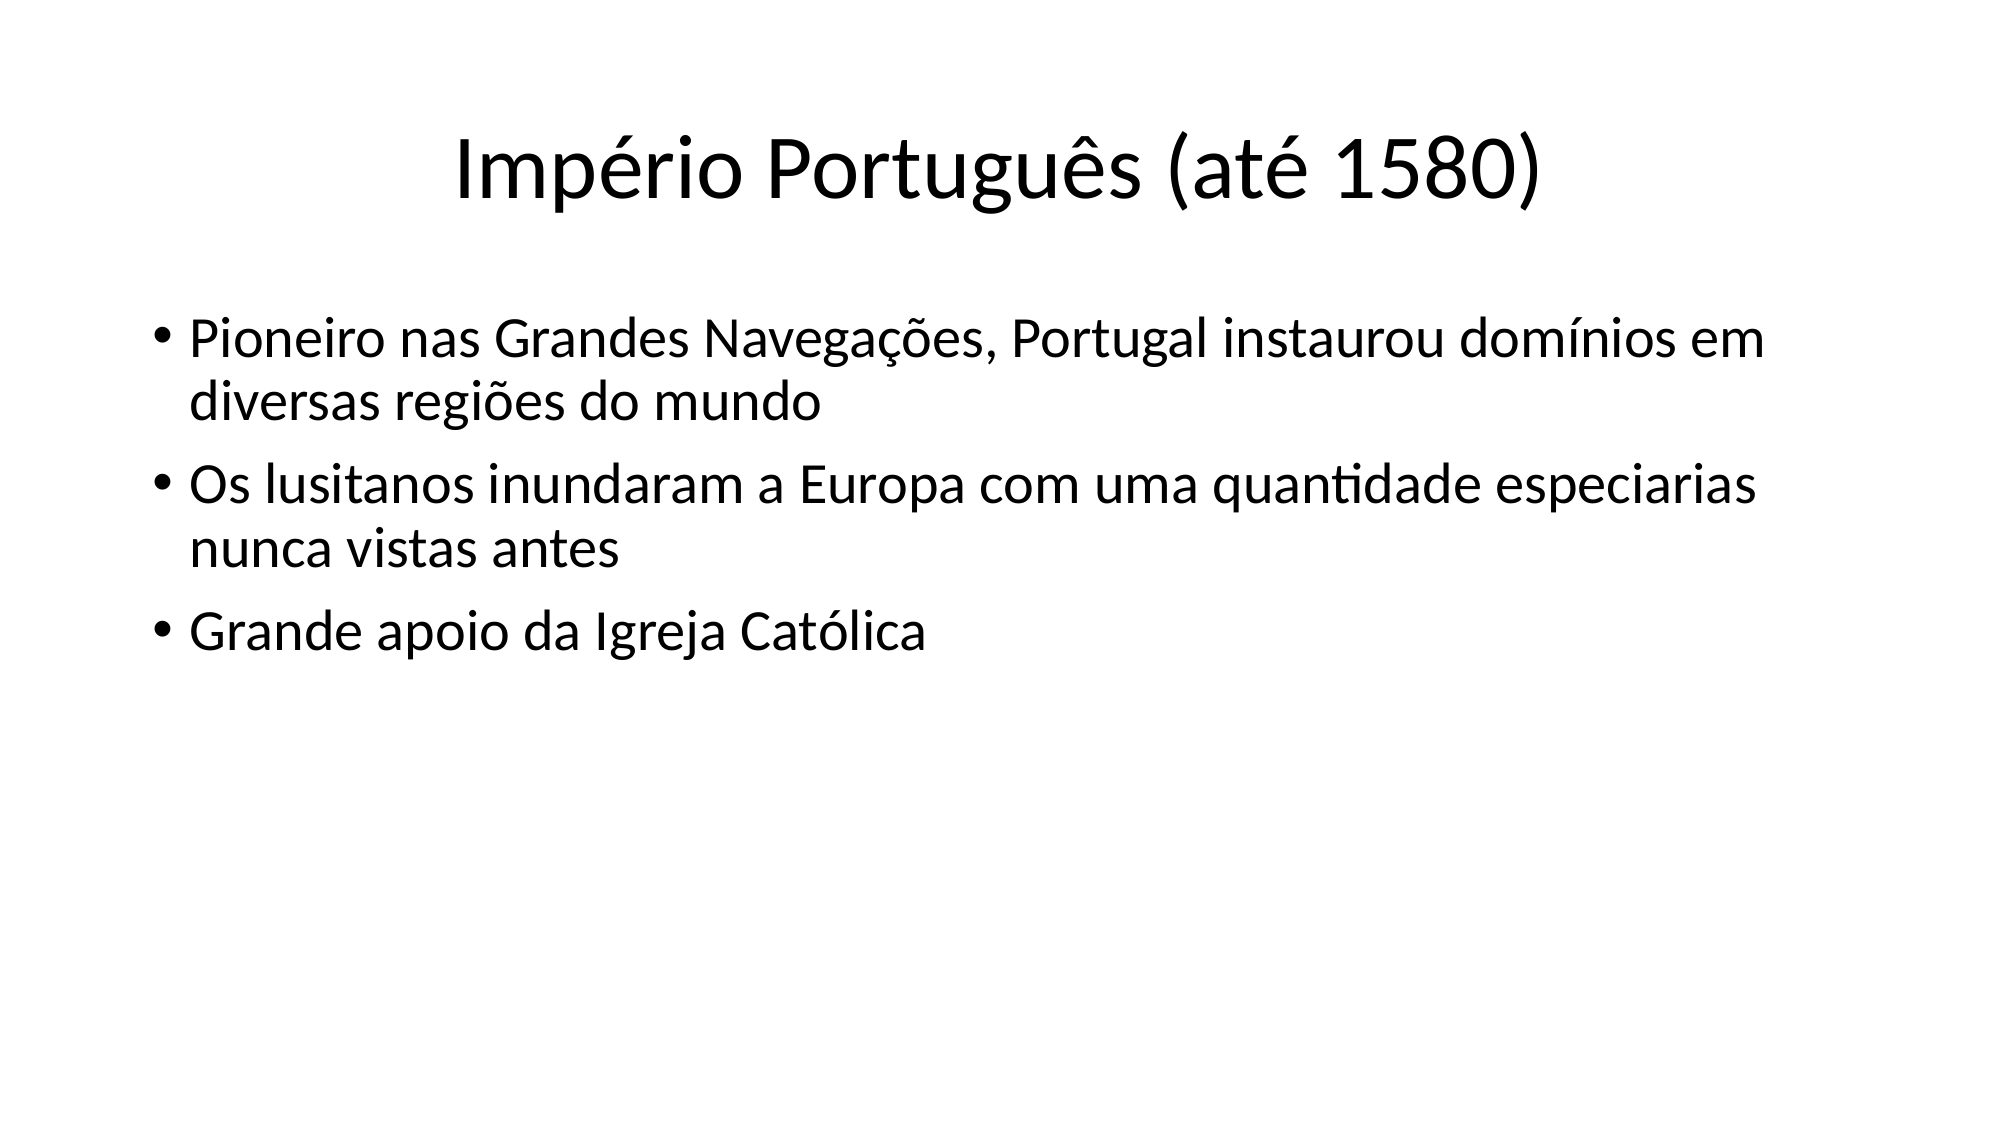

# Império Português (até 1580)
Pioneiro nas Grandes Navegações, Portugal instaurou domínios em diversas regiões do mundo
Os lusitanos inundaram a Europa com uma quantidade especiarias nunca vistas antes
Grande apoio da Igreja Católica